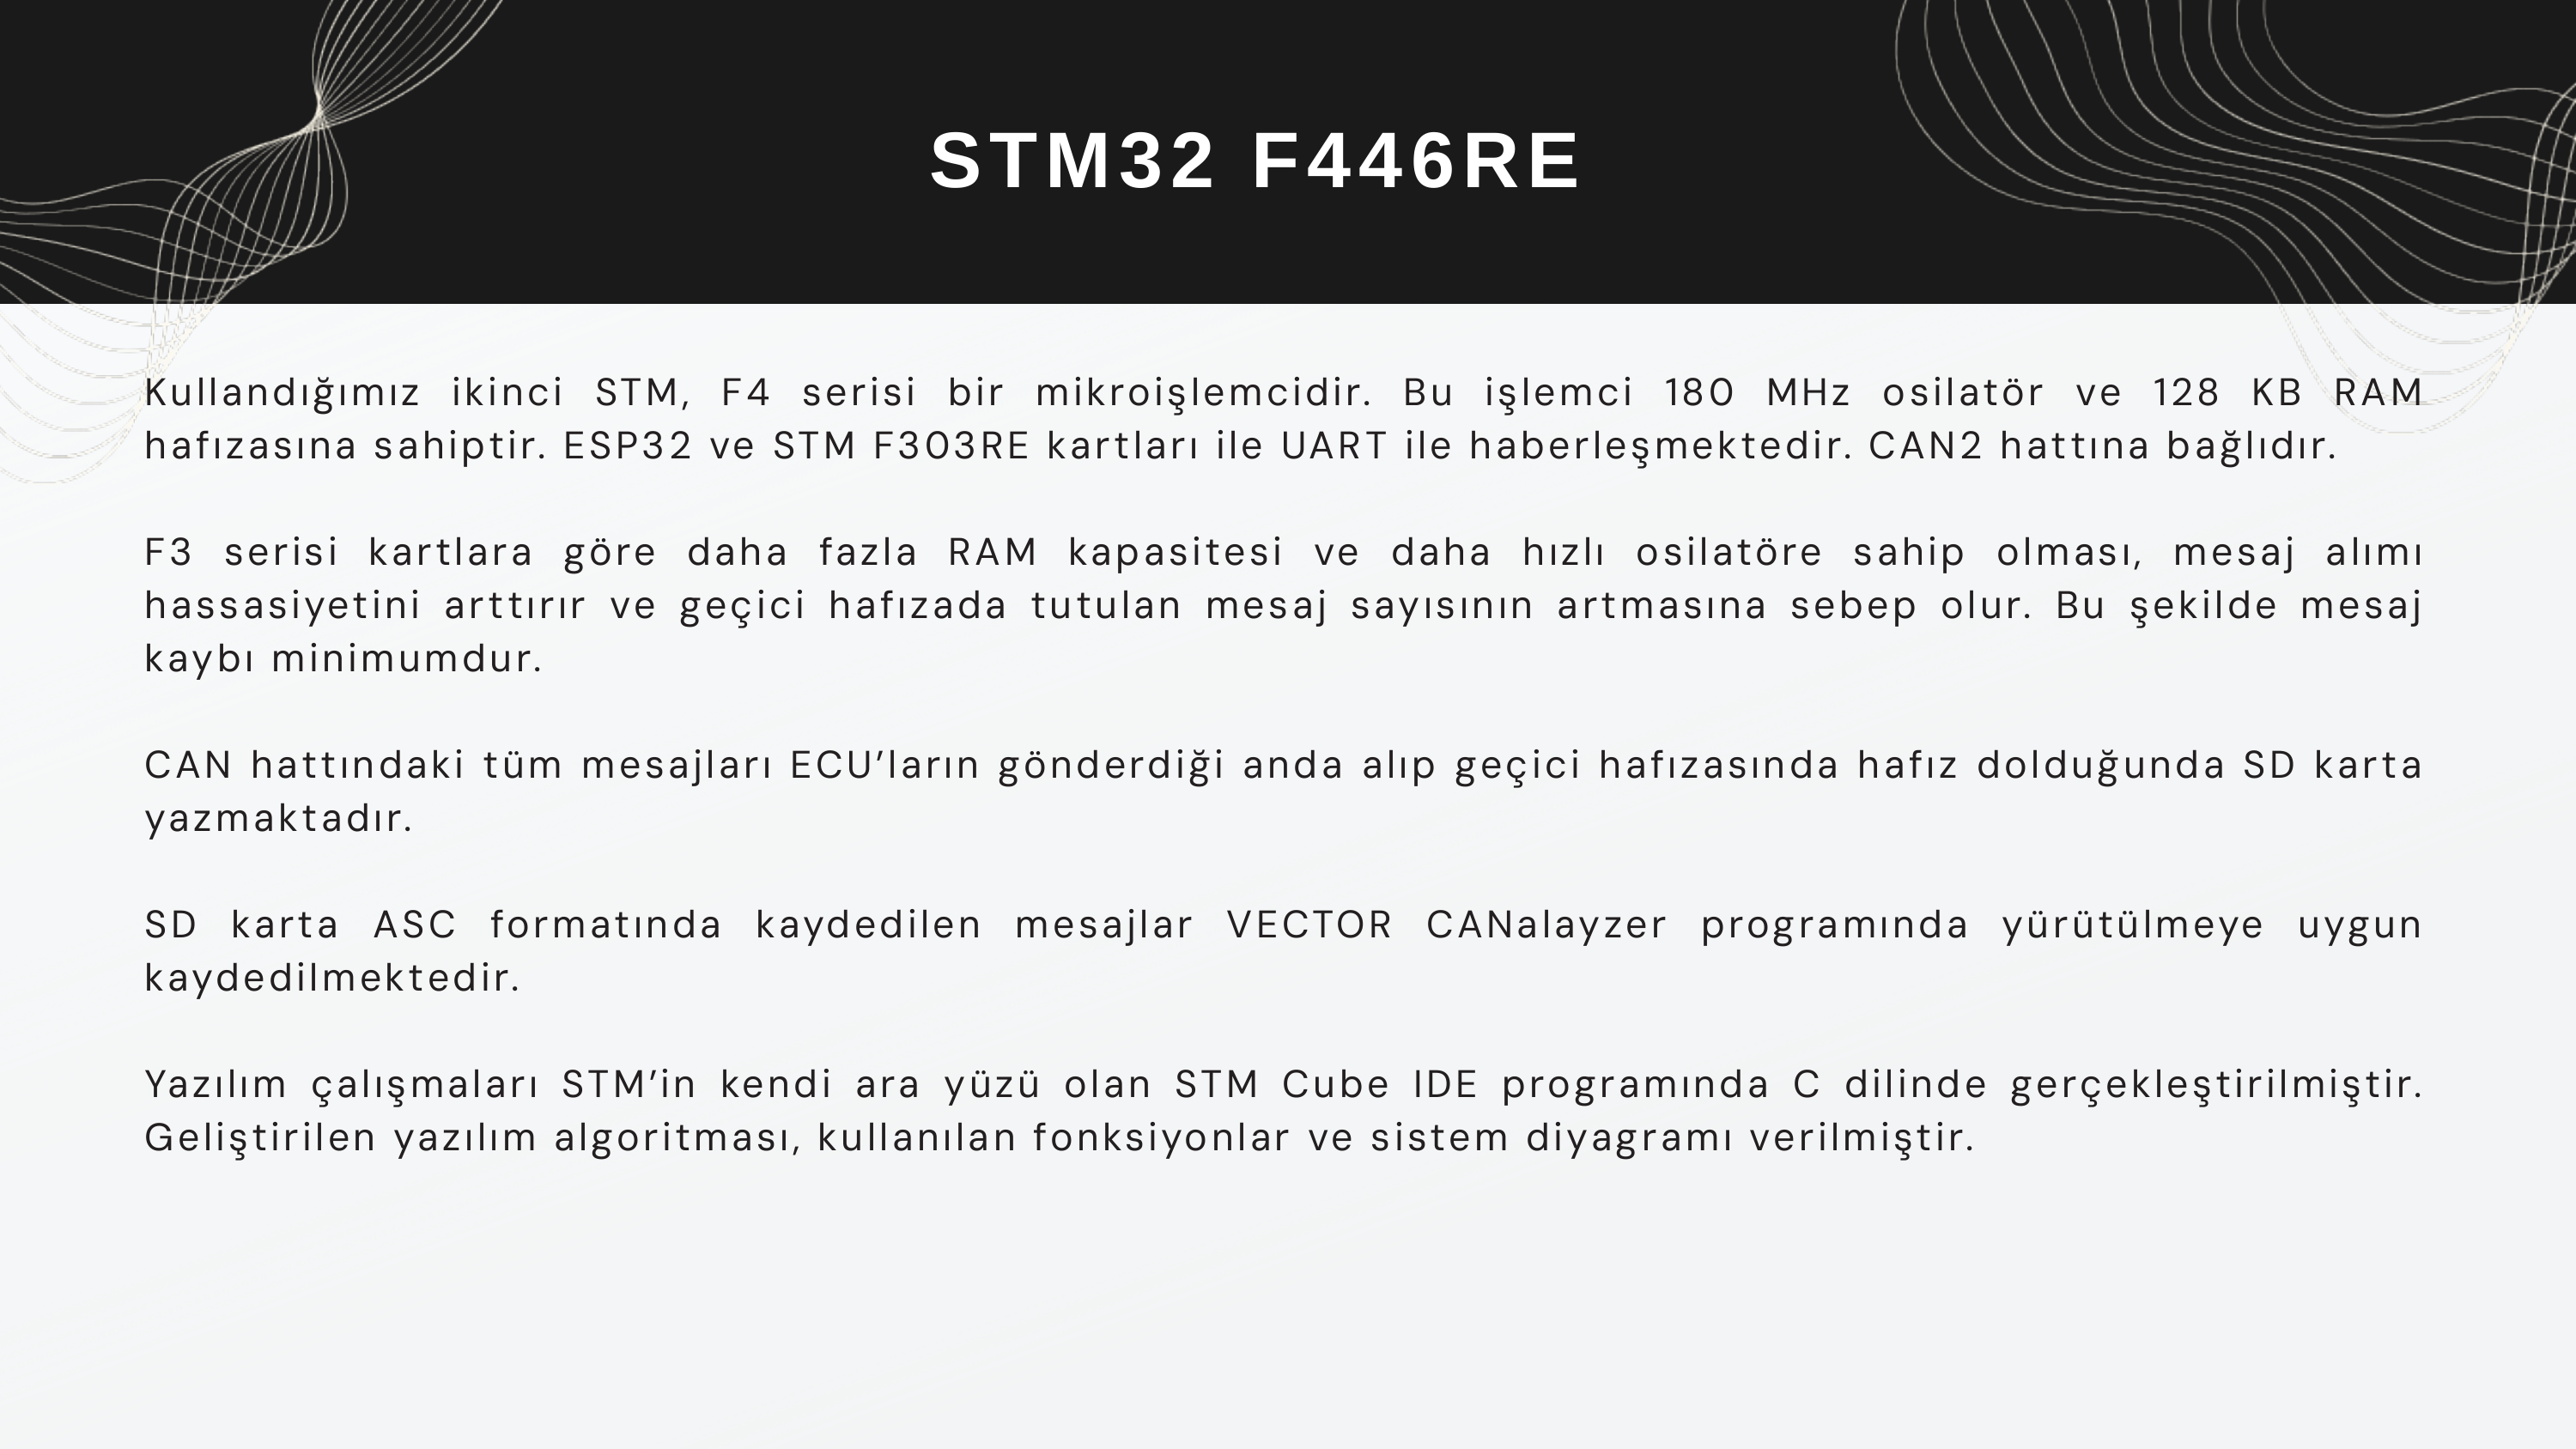

STM32 F446RE
Kullandığımız ikinci STM, F4 serisi bir mikroişlemcidir. Bu işlemci 180 MHz osilatör ve 128 KB RAM hafızasına sahiptir. ESP32 ve STM F303RE kartları ile UART ile haberleşmektedir. CAN2 hattına bağlıdır.

F3 serisi kartlara göre daha fazla RAM kapasitesi ve daha hızlı osilatöre sahip olması, mesaj alımı hassasiyetini arttırır ve geçici hafızada tutulan mesaj sayısının artmasına sebep olur. Bu şekilde mesaj kaybı minimumdur.

CAN hattındaki tüm mesajları ECU’ların gönderdiği anda alıp geçici hafızasında hafız dolduğunda SD karta yazmaktadır.

SD karta ASC formatında kaydedilen mesajlar VECTOR CANalayzer programında yürütülmeye uygun kaydedilmektedir.

Yazılım çalışmaları STM’in kendi ara yüzü olan STM Cube IDE programında C dilinde gerçekleştirilmiştir. Geliştirilen yazılım algoritması, kullanılan fonksiyonlar ve sistem diyagramı verilmiştir.